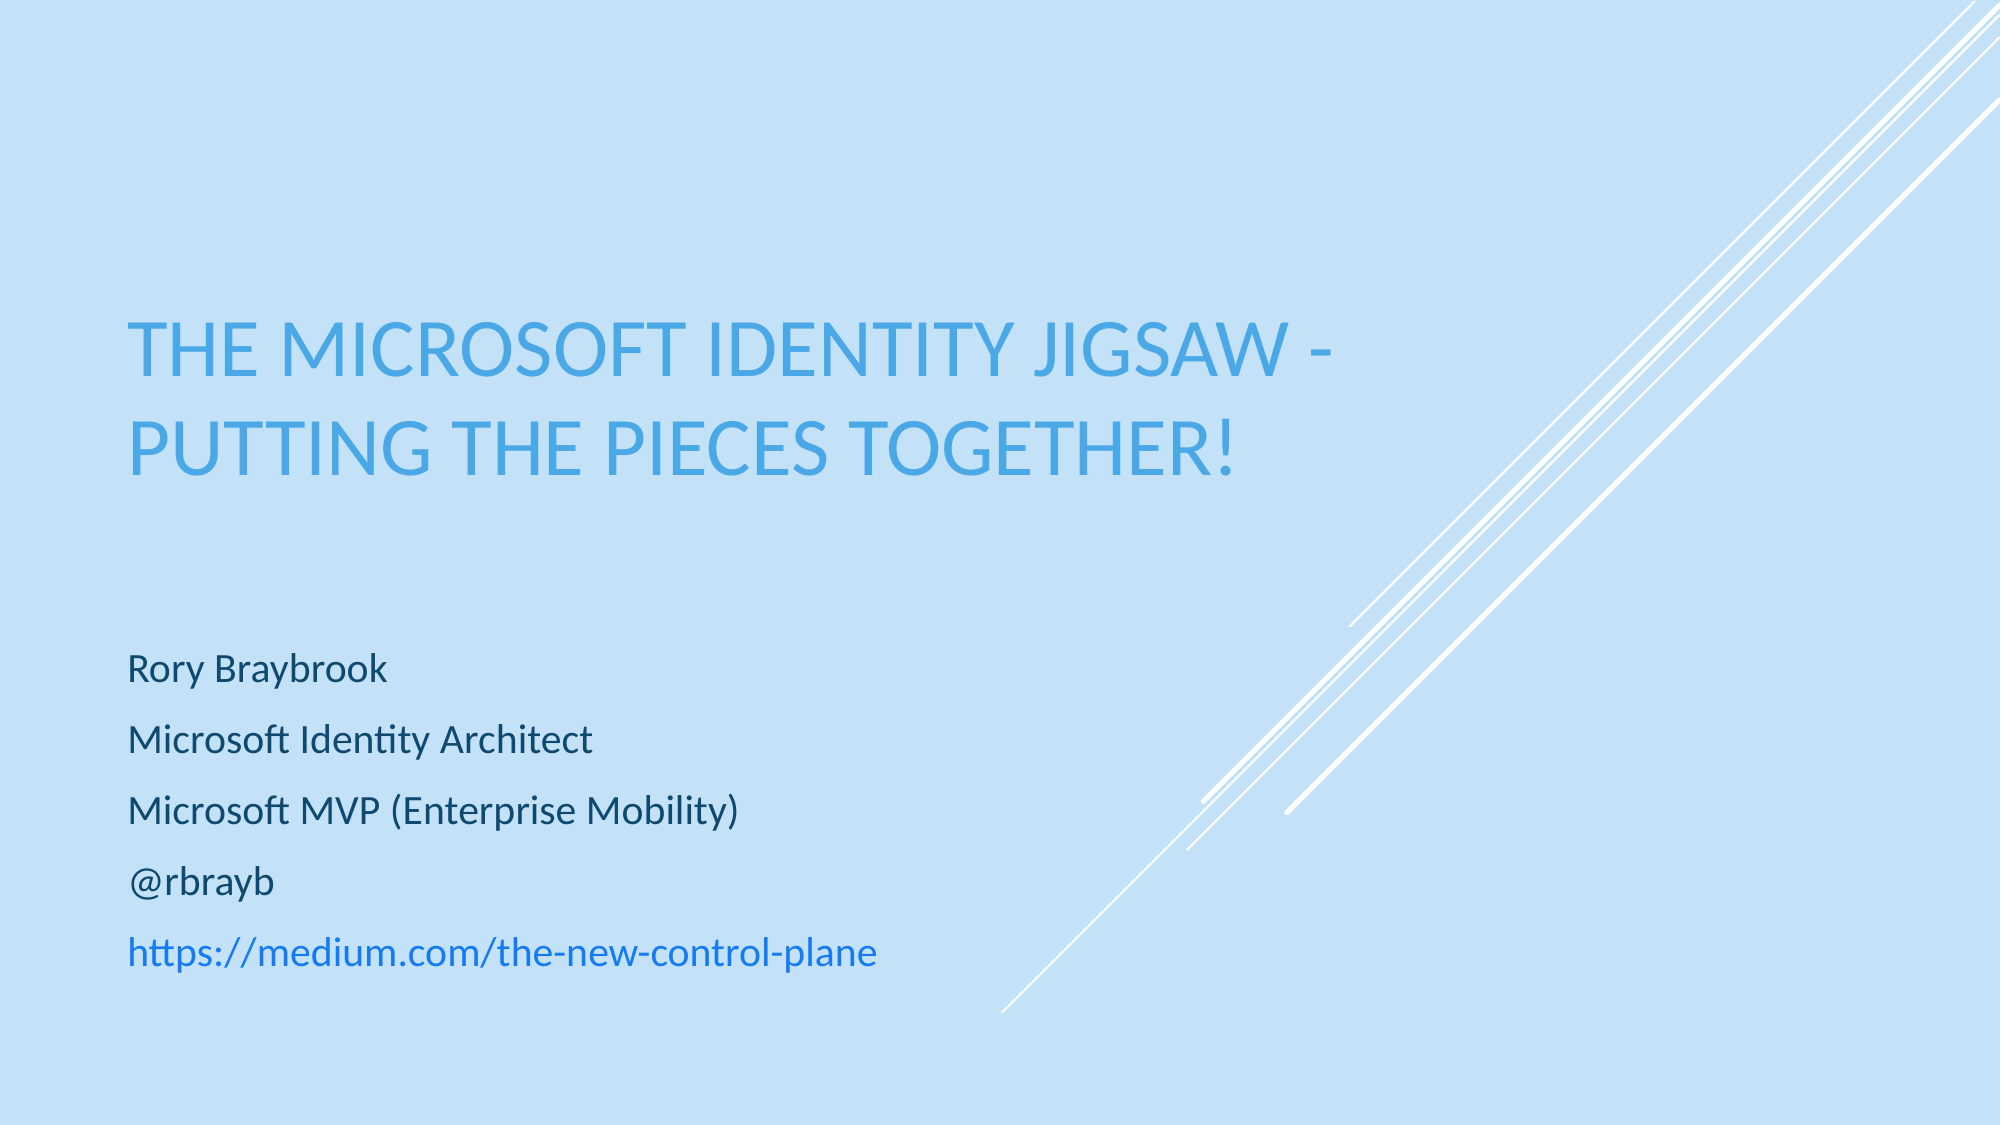

# The Microsoft Identity jigsaw - putting the pieces together!

Rory Braybrook
Microsoft Identity Architect
Microsoft MVP (Enterprise Mobility)
@rbrayb
https://medium.com/the-new-control-plane